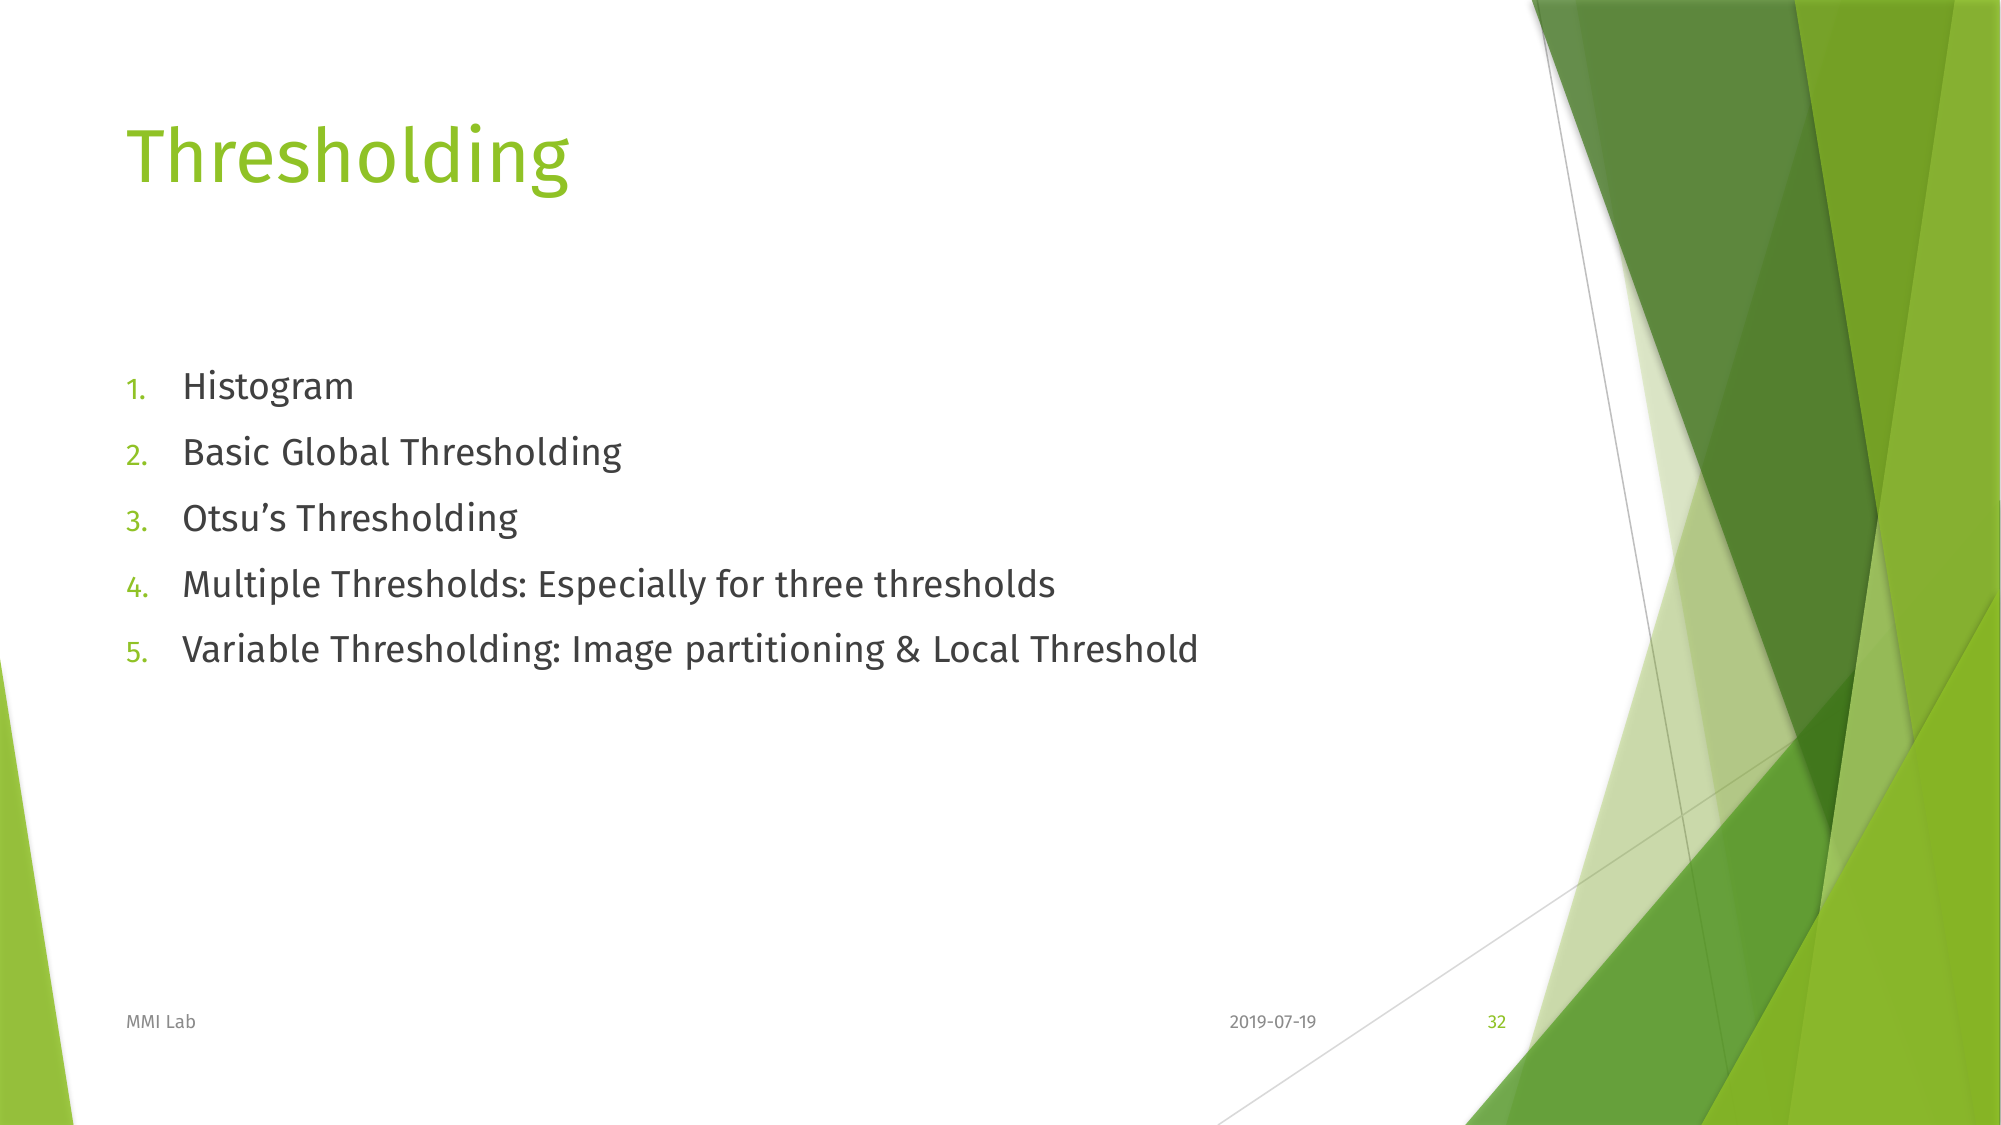

# Thresholding
Histogram
Basic Global Thresholding
Otsu’s Thresholding
Multiple Thresholds: Especially for three thresholds
Variable Thresholding: Image partitioning & Local Threshold

MMI Lab
2019-07-19
32